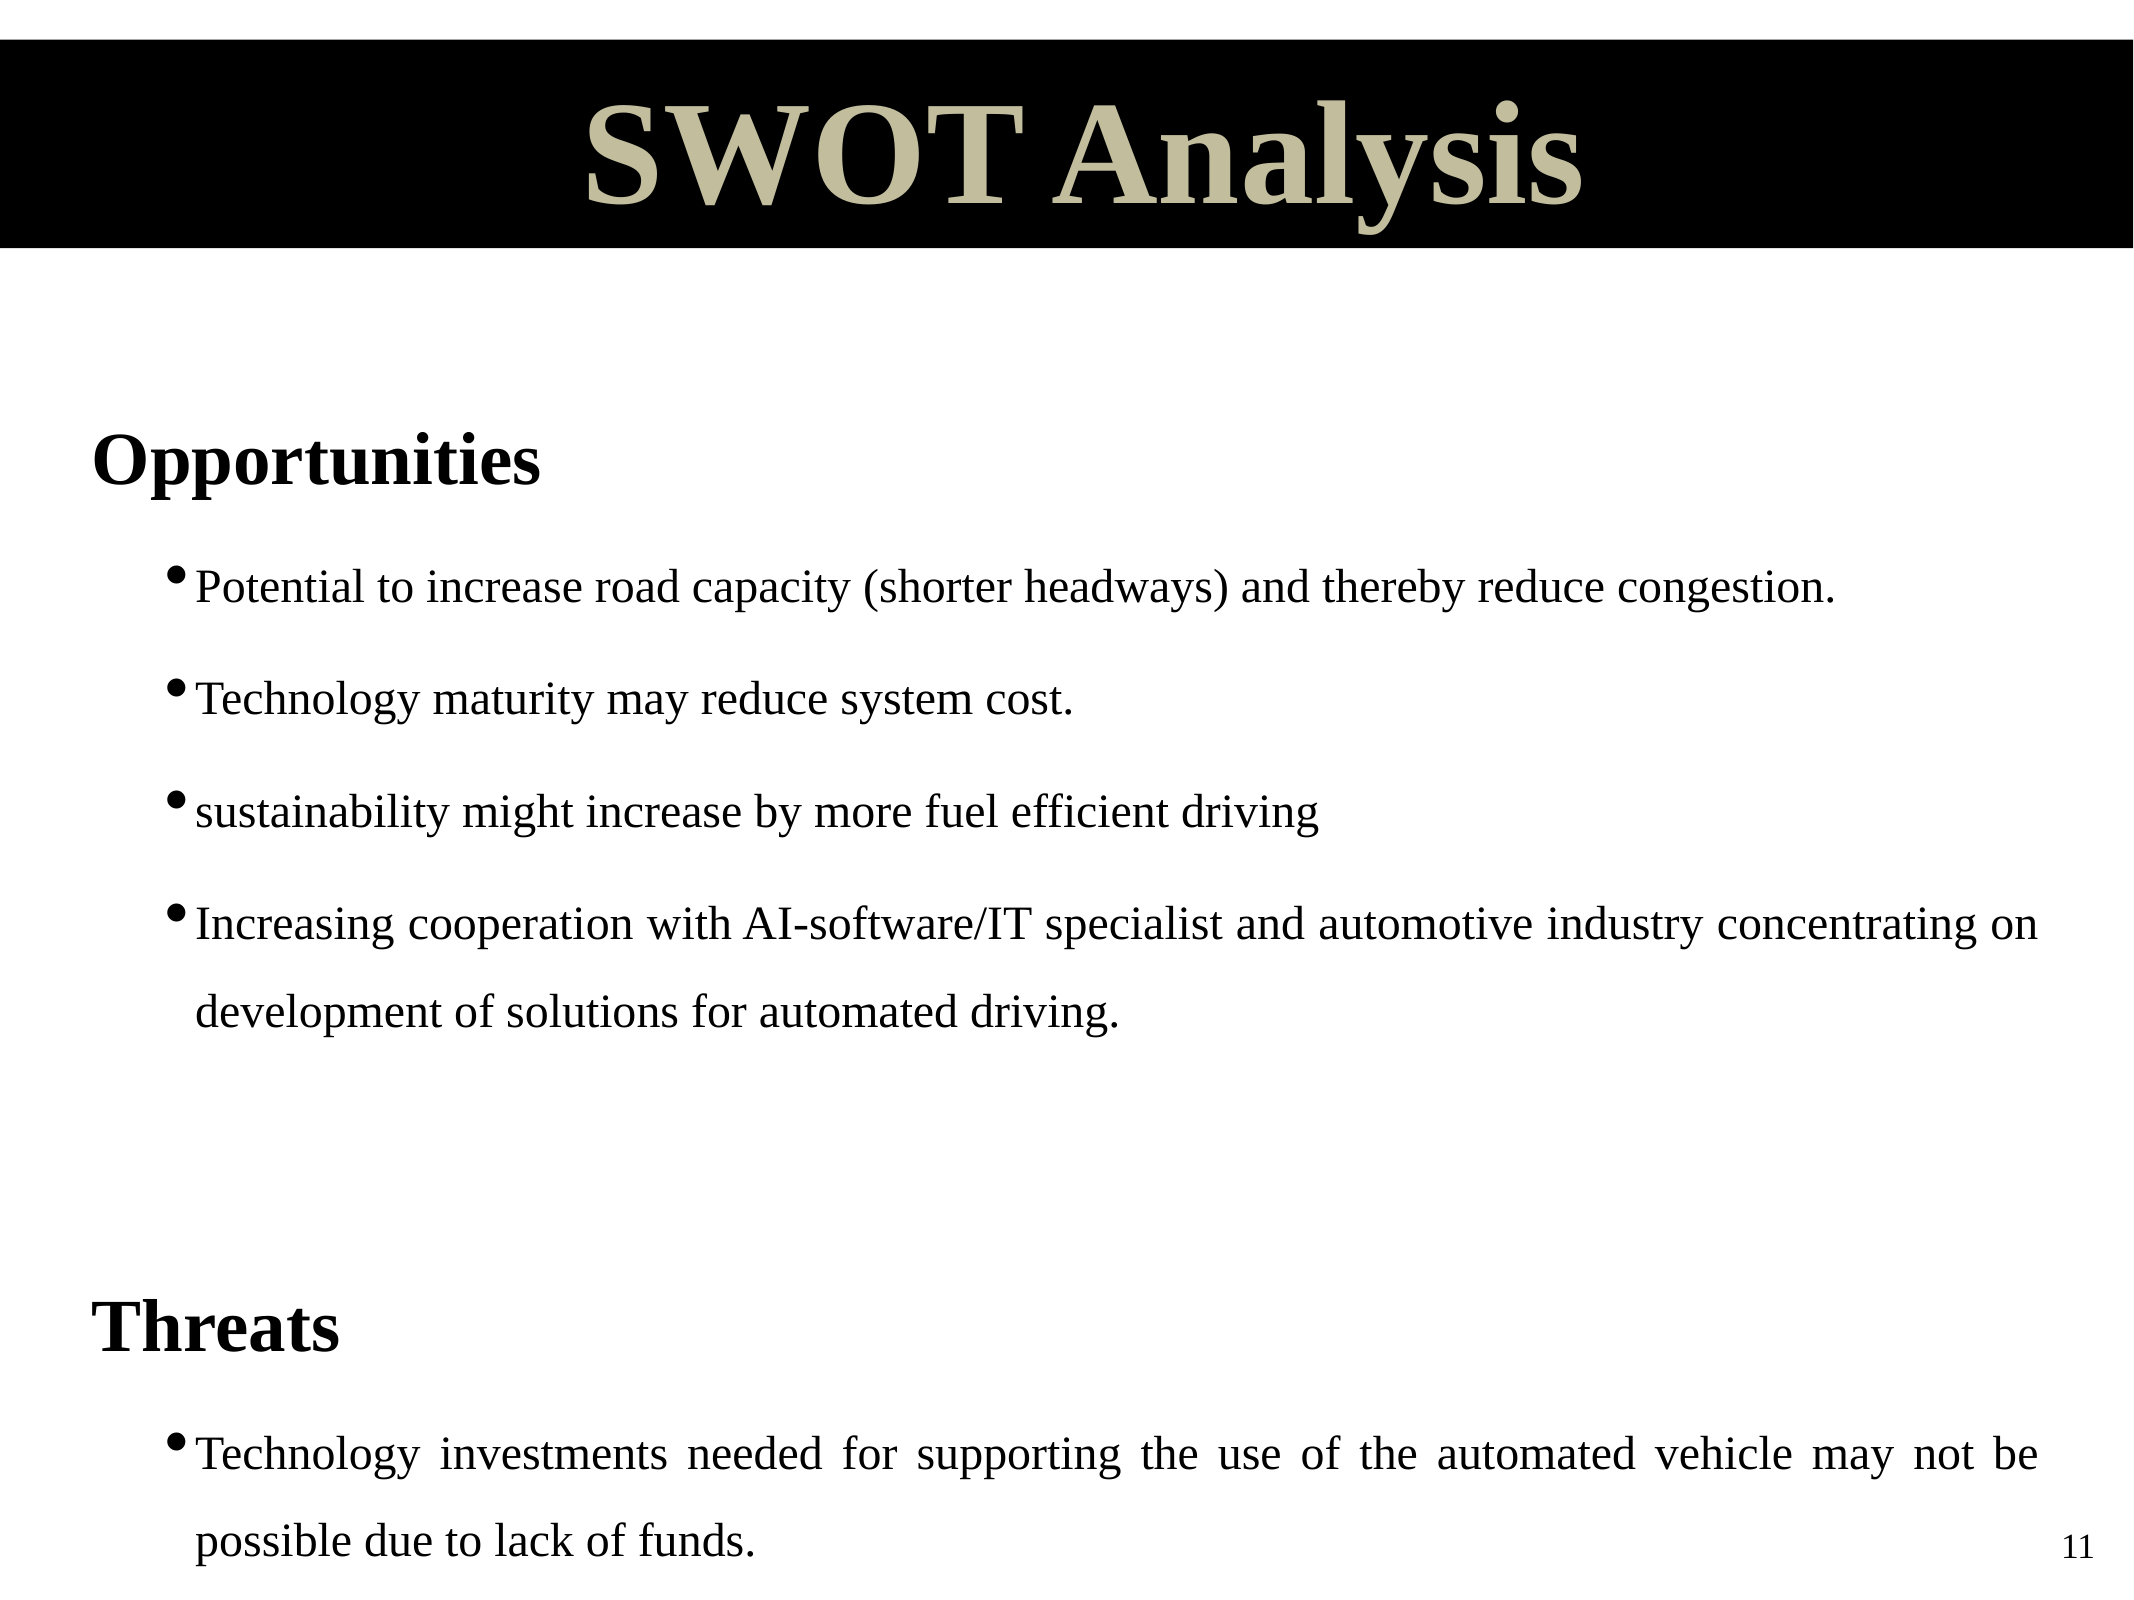

# SWOT Analysis

Opportunities
Potential to increase road capacity (shorter headways) and thereby reduce congestion.
Technology maturity may reduce system cost.
sustainability might increase by more fuel efficient driving
Increasing cooperation with AI-software/IT specialist and automotive industry concentrating on development of solutions for automated driving.

Threats
Technology investments needed for supporting the use of the automated vehicle may not be possible due to lack of funds.
Fusion of image and non image data cannot be solved accurately
Uncertainty regarding bandwidth and electromagnetic interference
Lack of sufficient training data
11